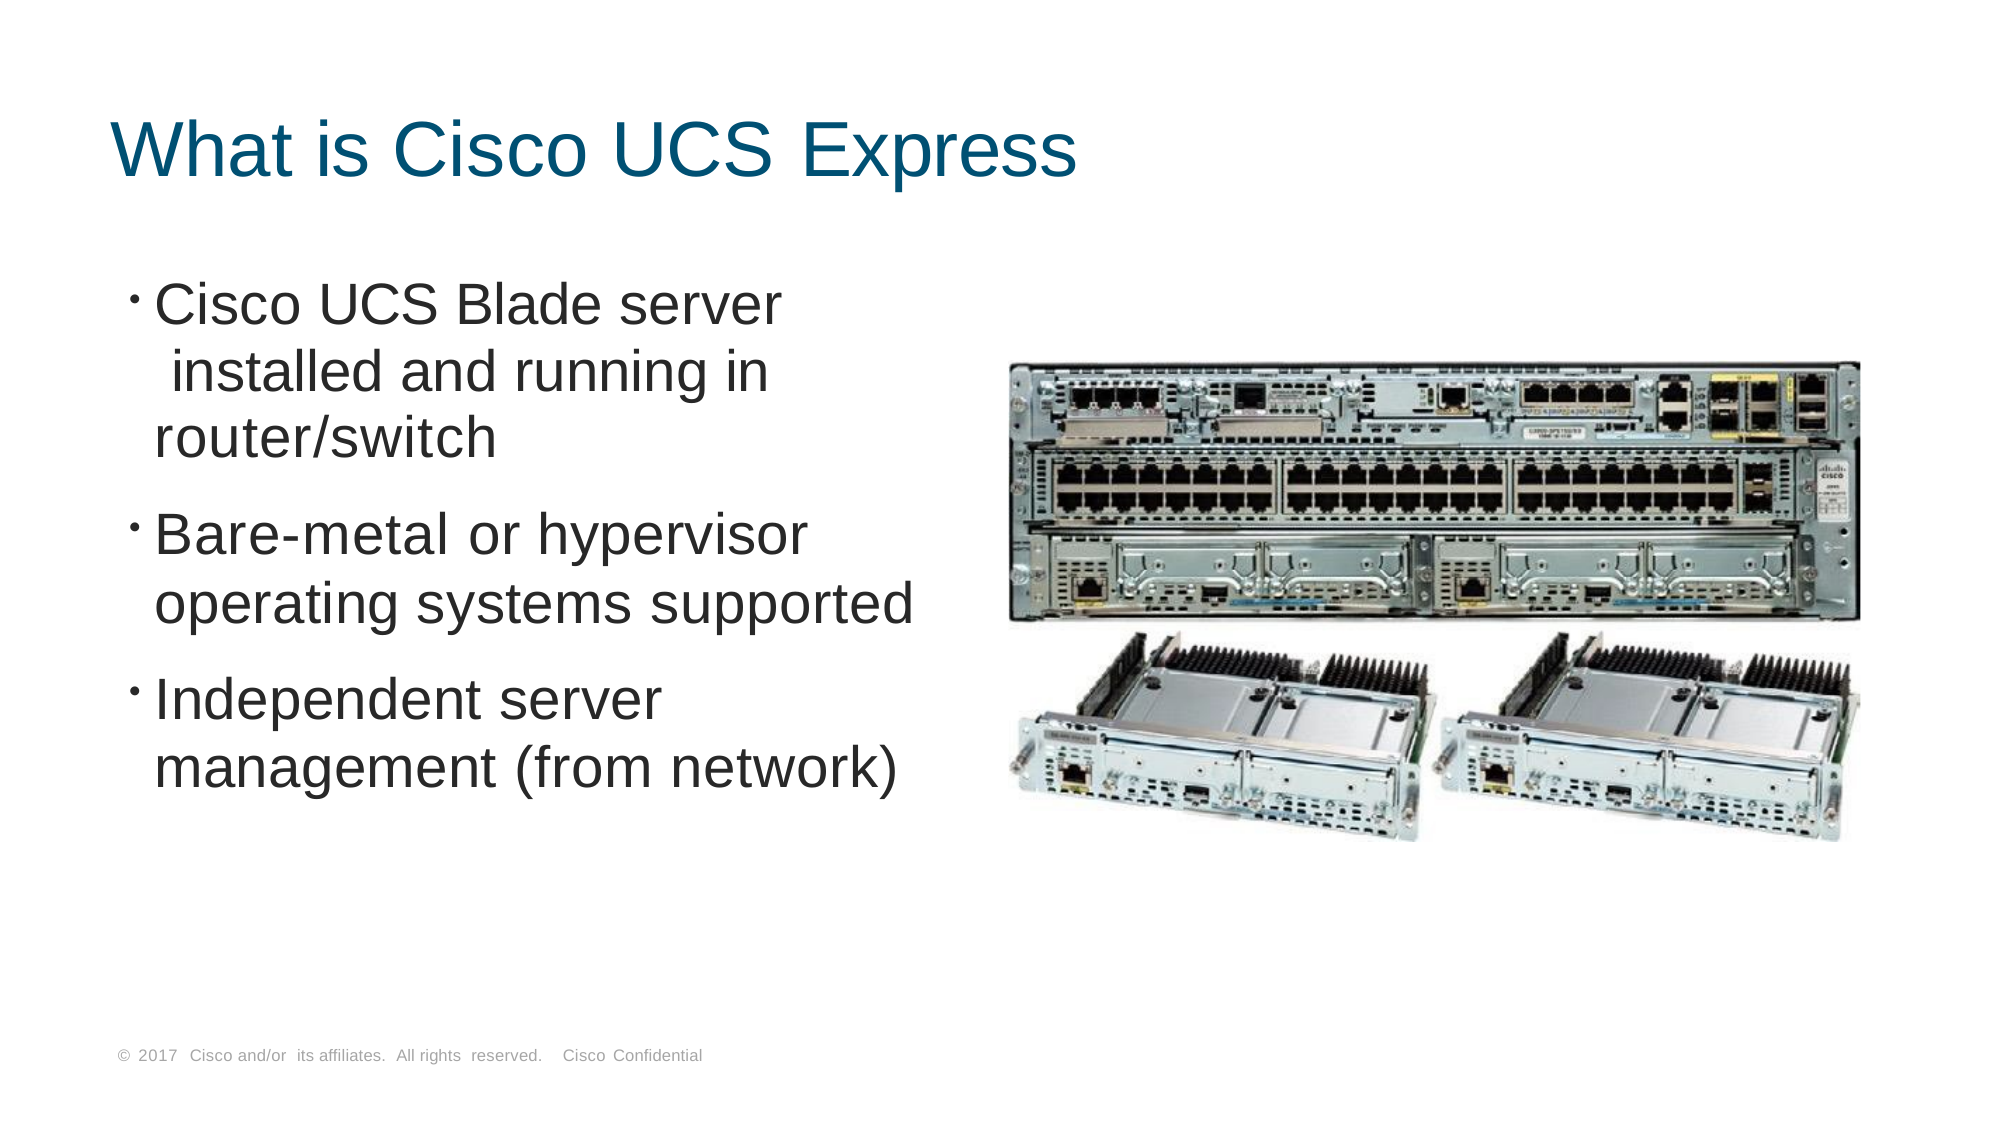

# What is Cisco UCS Express
Cisco UCS Blade server  installed and running in  router/switch
Bare-metal or hypervisor
operating systems supported
Independent server
management (from network)

© 2017  Cisco and/or  its affiliates.  All rights  reserved.    Cisco Confidential